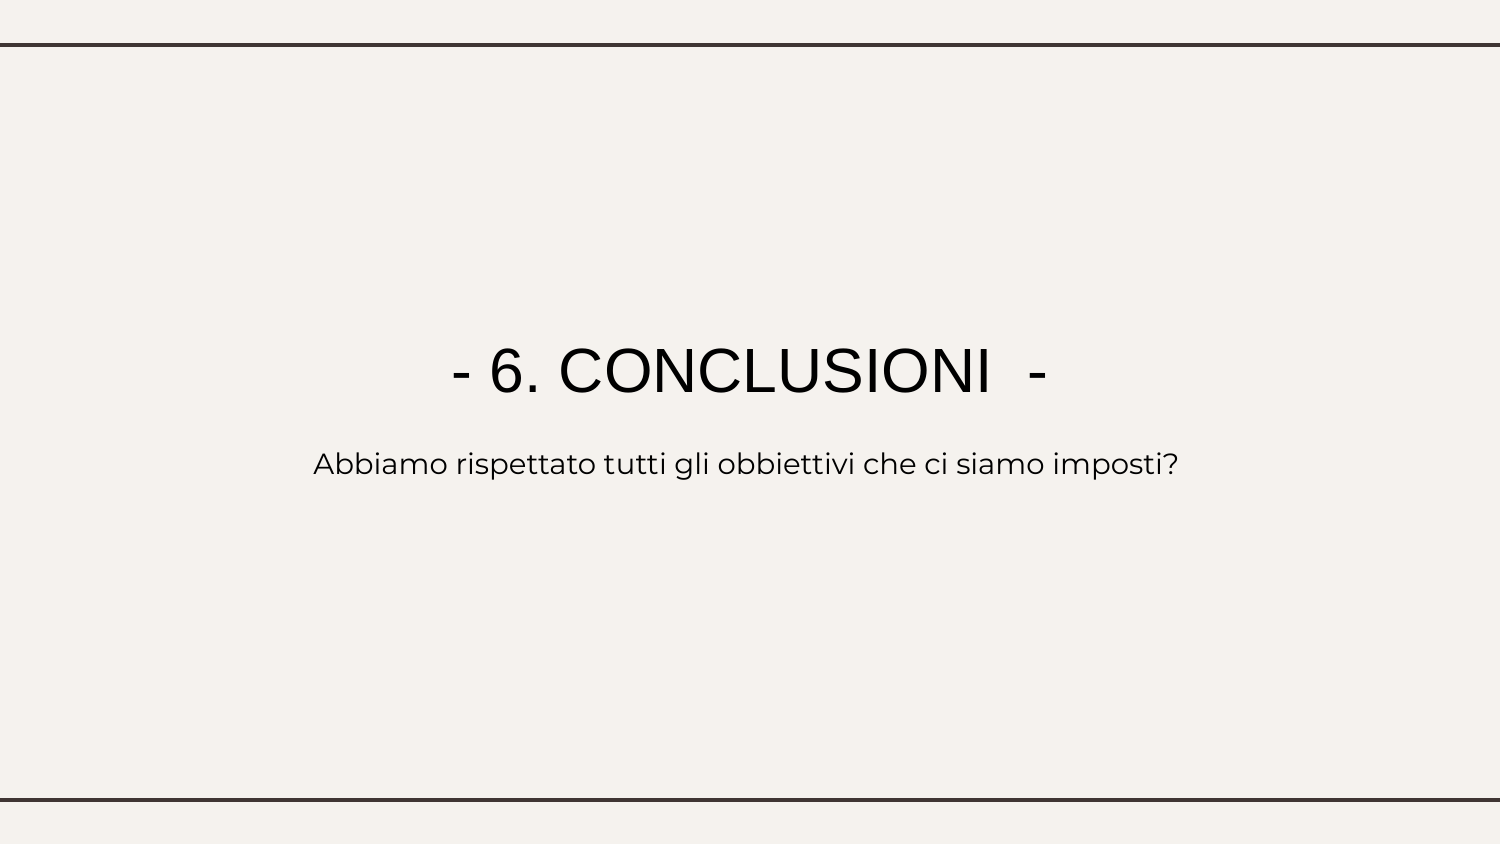

# - 6. CONCLUSIONI  -
Abbiamo rispettato tutti gli obbiettivi che ci siamo imposti?